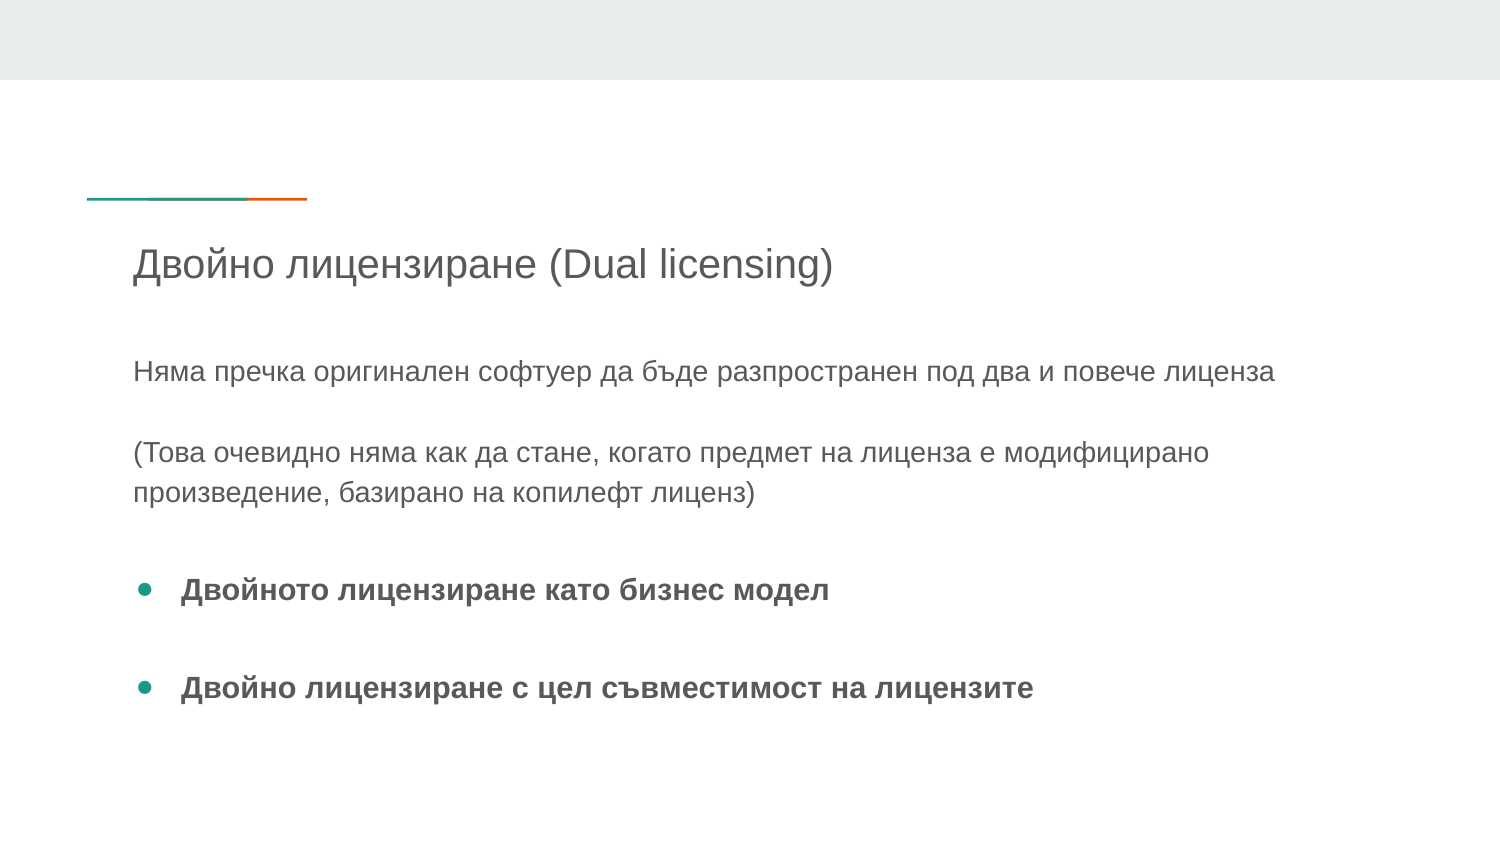

# Двойно лицензиране (Dual licensing)
Няма пречка оригинален софтуер да бъде разпространен под два и повече лиценза
(Това очевидно няма как да стане, когато предмет на лиценза е модифицирано произведение, базирано на копилефт лиценз)

Двойното лицензиране като бизнес модел

Двойно лицензиране с цел съвместимост на лицензите